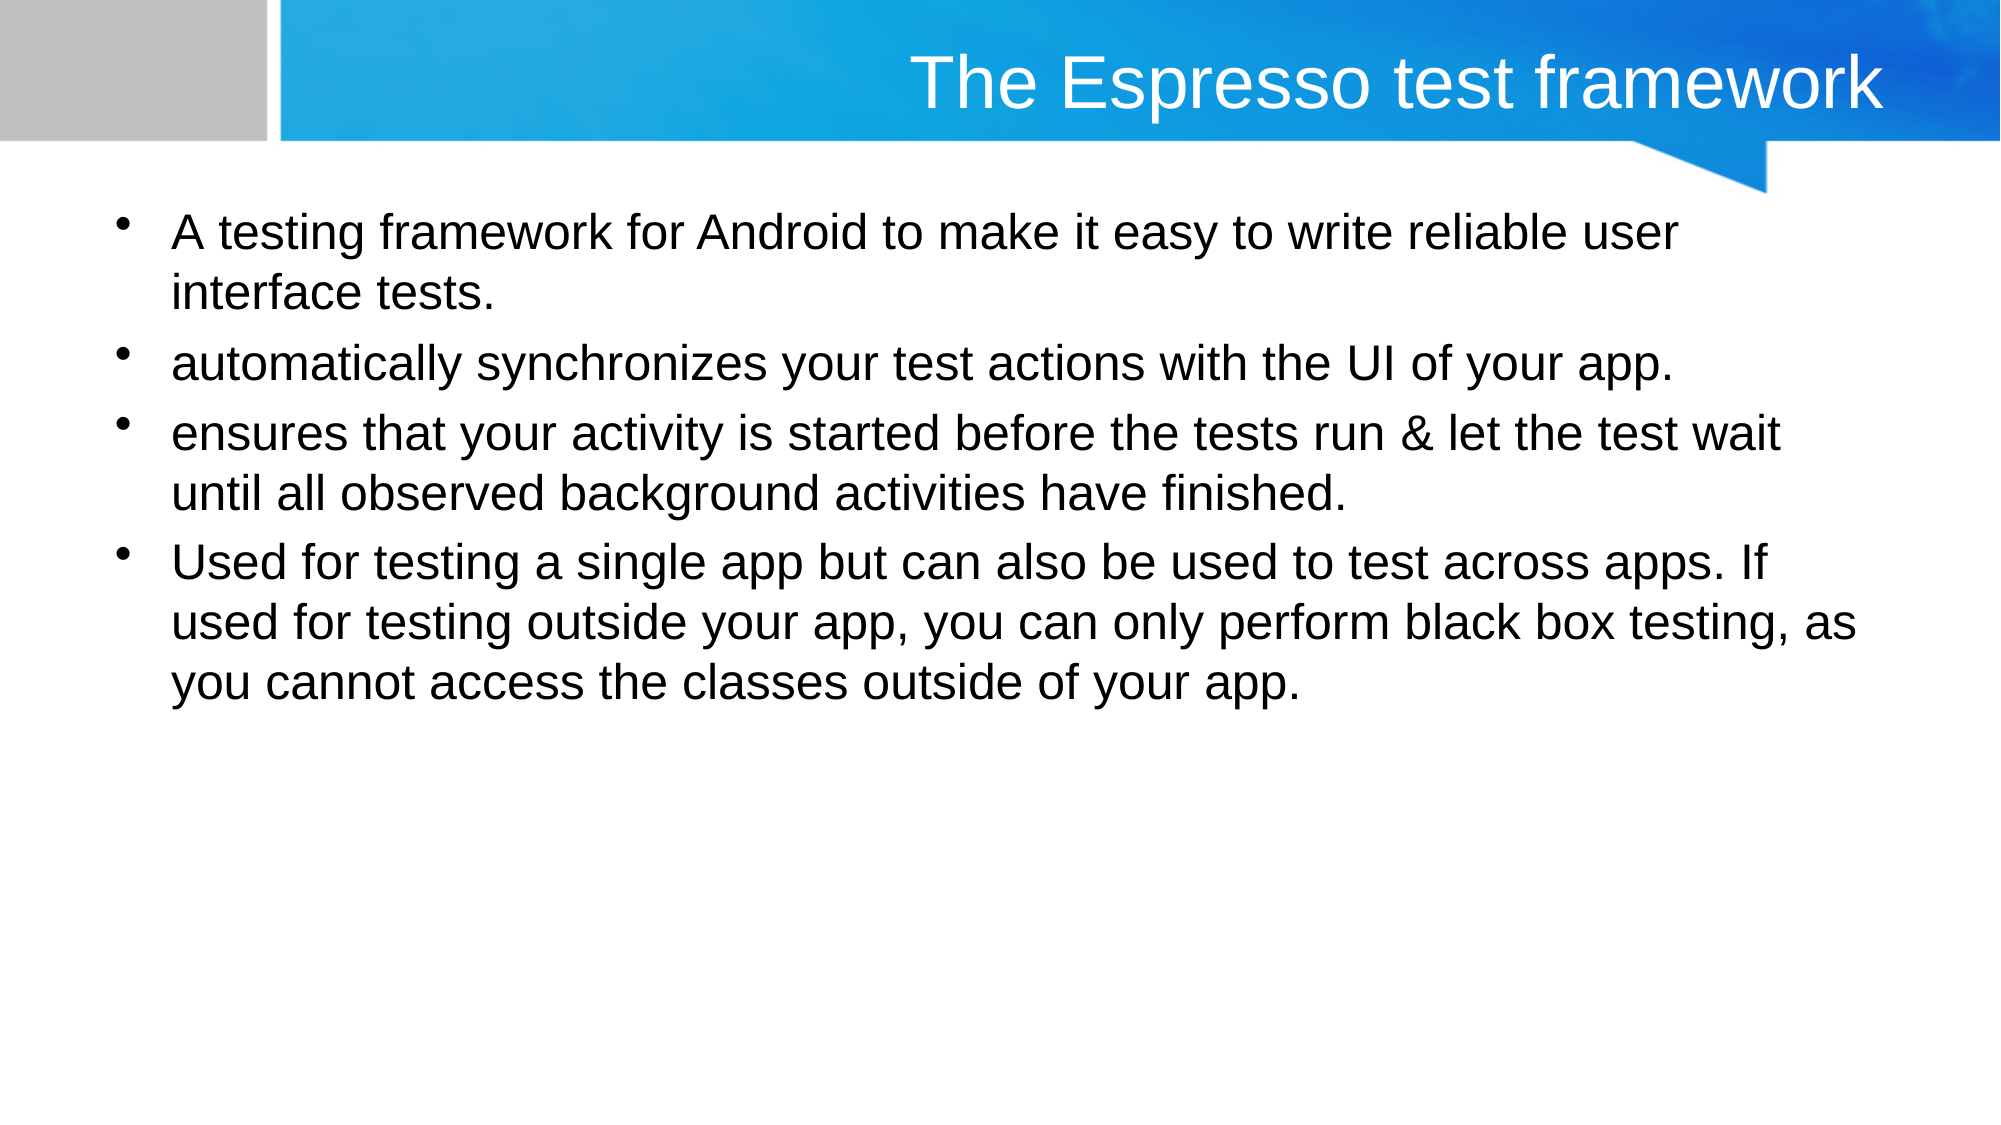

# The Espresso test framework
A testing framework for Android to make it easy to write reliable user interface tests.
automatically synchronizes your test actions with the UI of your app.
ensures that your activity is started before the tests run & let the test wait until all observed background activities have finished.
Used for testing a single app but can also be used to test across apps. If used for testing outside your app, you can only perform black box testing, as you cannot access the classes outside of your app.